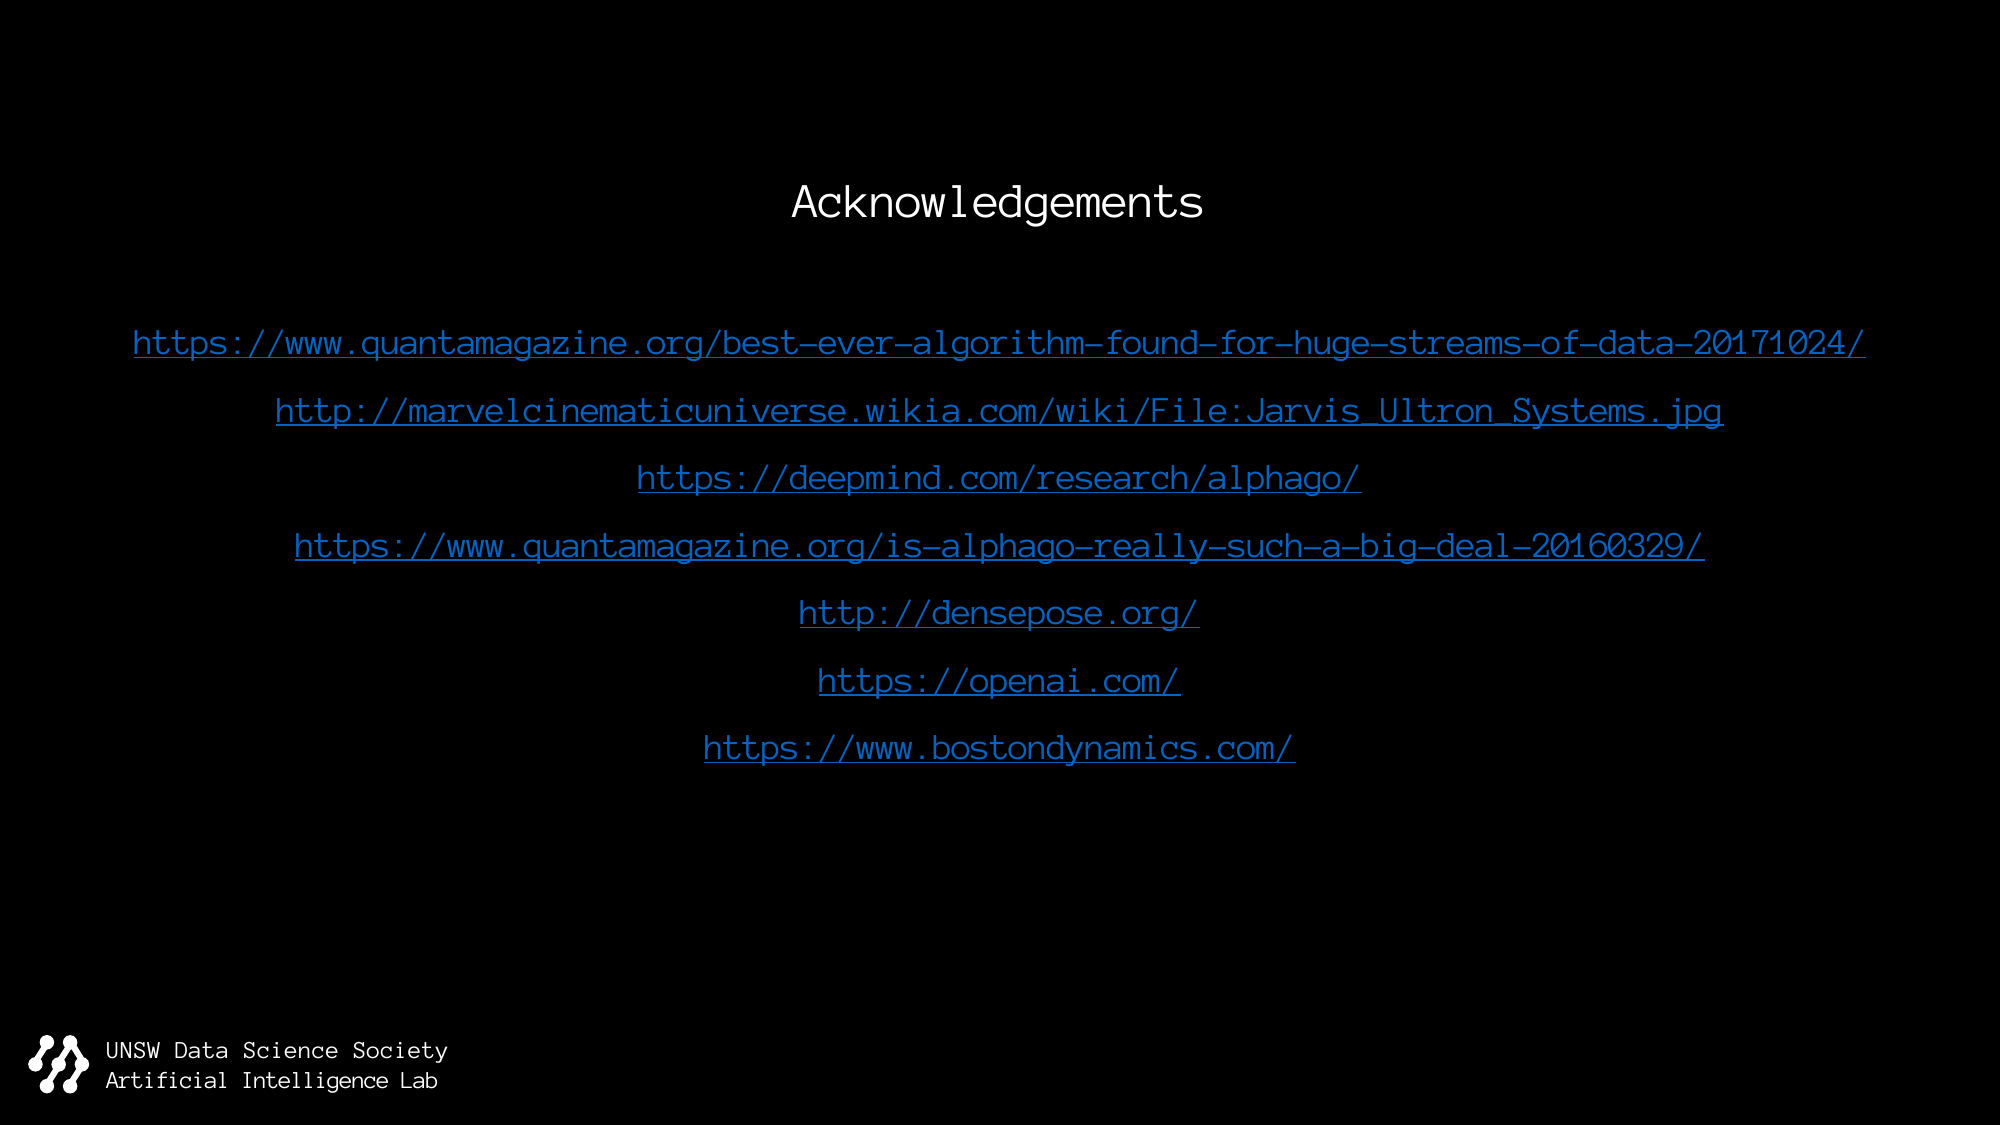

Acknowledgements

https://www.quantamagazine.org/best-ever-algorithm-found-for-huge-streams-of-data-20171024/
http://marvelcinematicuniverse.wikia.com/wiki/File:Jarvis_Ultron_Systems.jpg
https://deepmind.com/research/alphago/
https://www.quantamagazine.org/is-alphago-really-such-a-big-deal-20160329/
http://densepose.org/
https://openai.com/
https://www.bostondynamics.com/

UNSW Data Science Society
Artificial Intelligence Lab